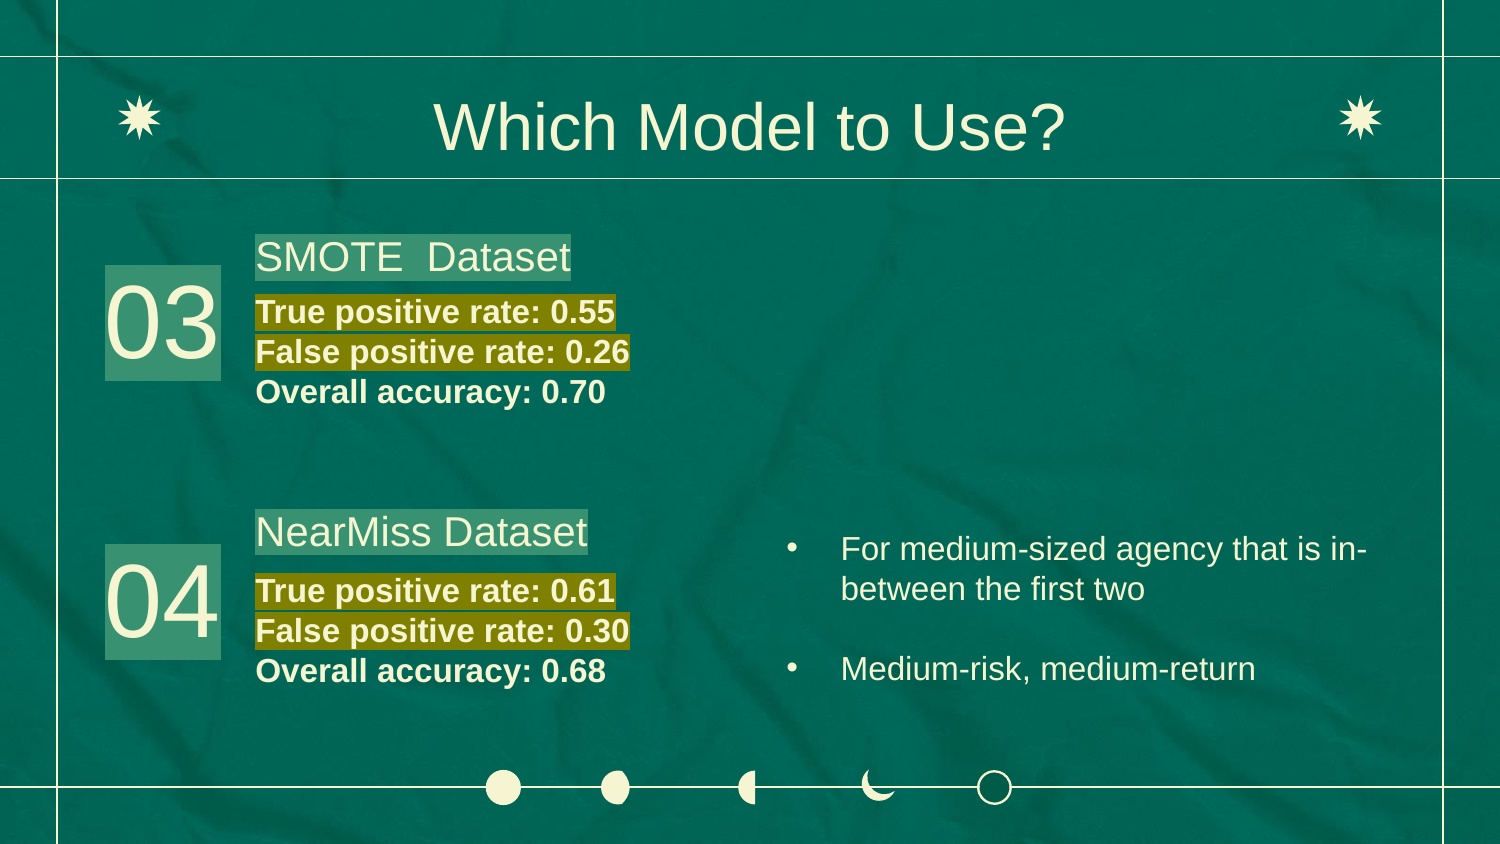

# Which Model to Use?
03
SMOTE  Dataset
True positive rate: 0.55
False positive rate: 0.26
Overall accuracy: 0.70
04
NearMiss Dataset
For medium-sized agency that is in-between the first two

Medium-risk, medium-return
True positive rate: 0.61
False positive rate: 0.30
Overall accuracy: 0.68